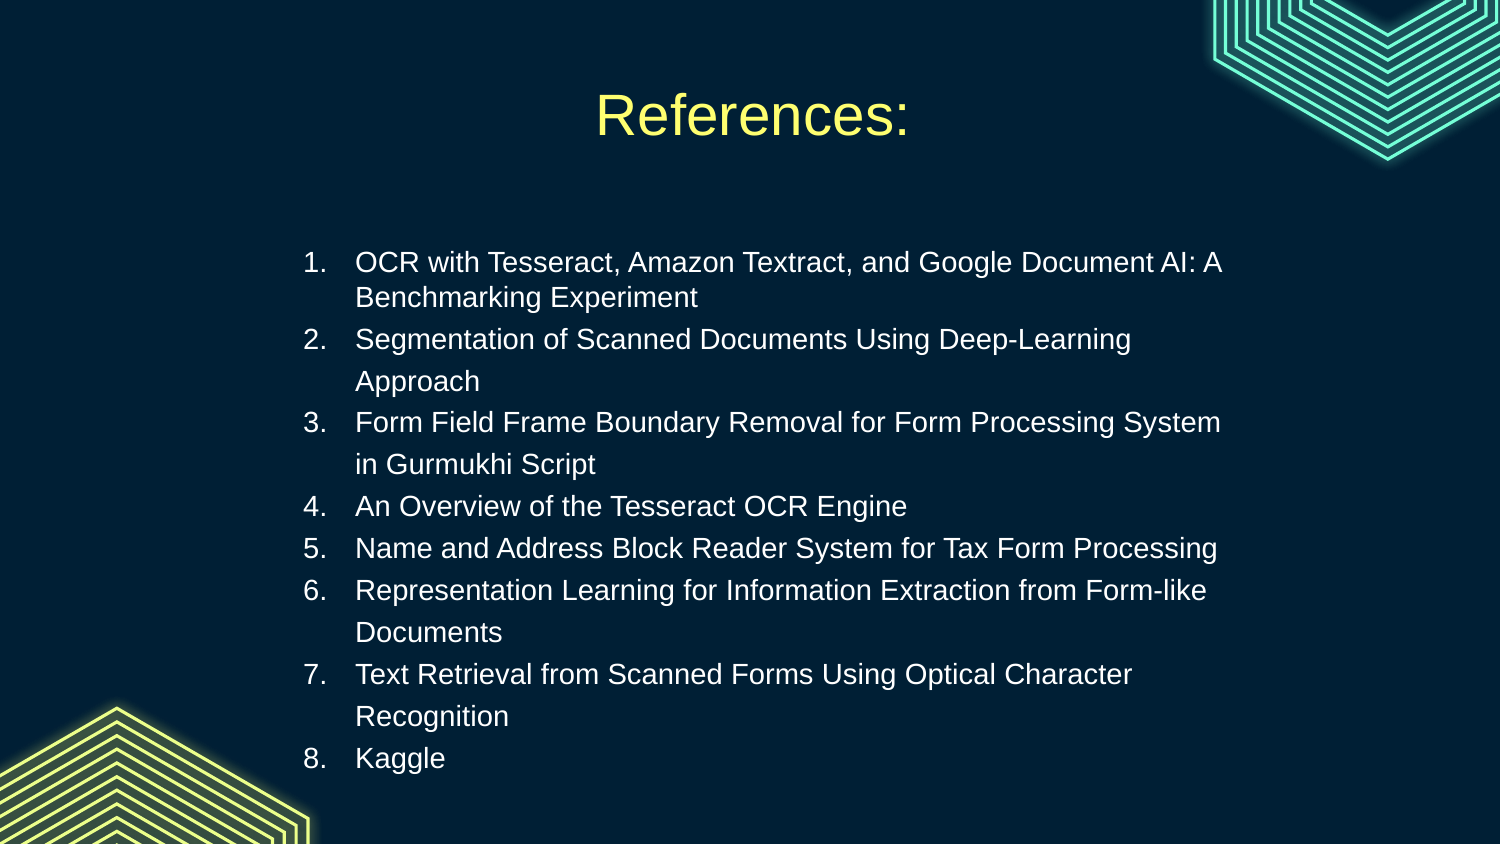

# References:
OCR with Tesseract, Amazon Textract, and Google Document AI: A Benchmarking Experiment
Segmentation of Scanned Documents Using Deep-Learning Approach
Form Field Frame Boundary Removal for Form Processing System in Gurmukhi Script
An Overview of the Tesseract OCR Engine
Name and Address Block Reader System for Tax Form Processing
Representation Learning for Information Extraction from Form-like Documents
Text Retrieval from Scanned Forms Using Optical Character Recognition
Kaggle